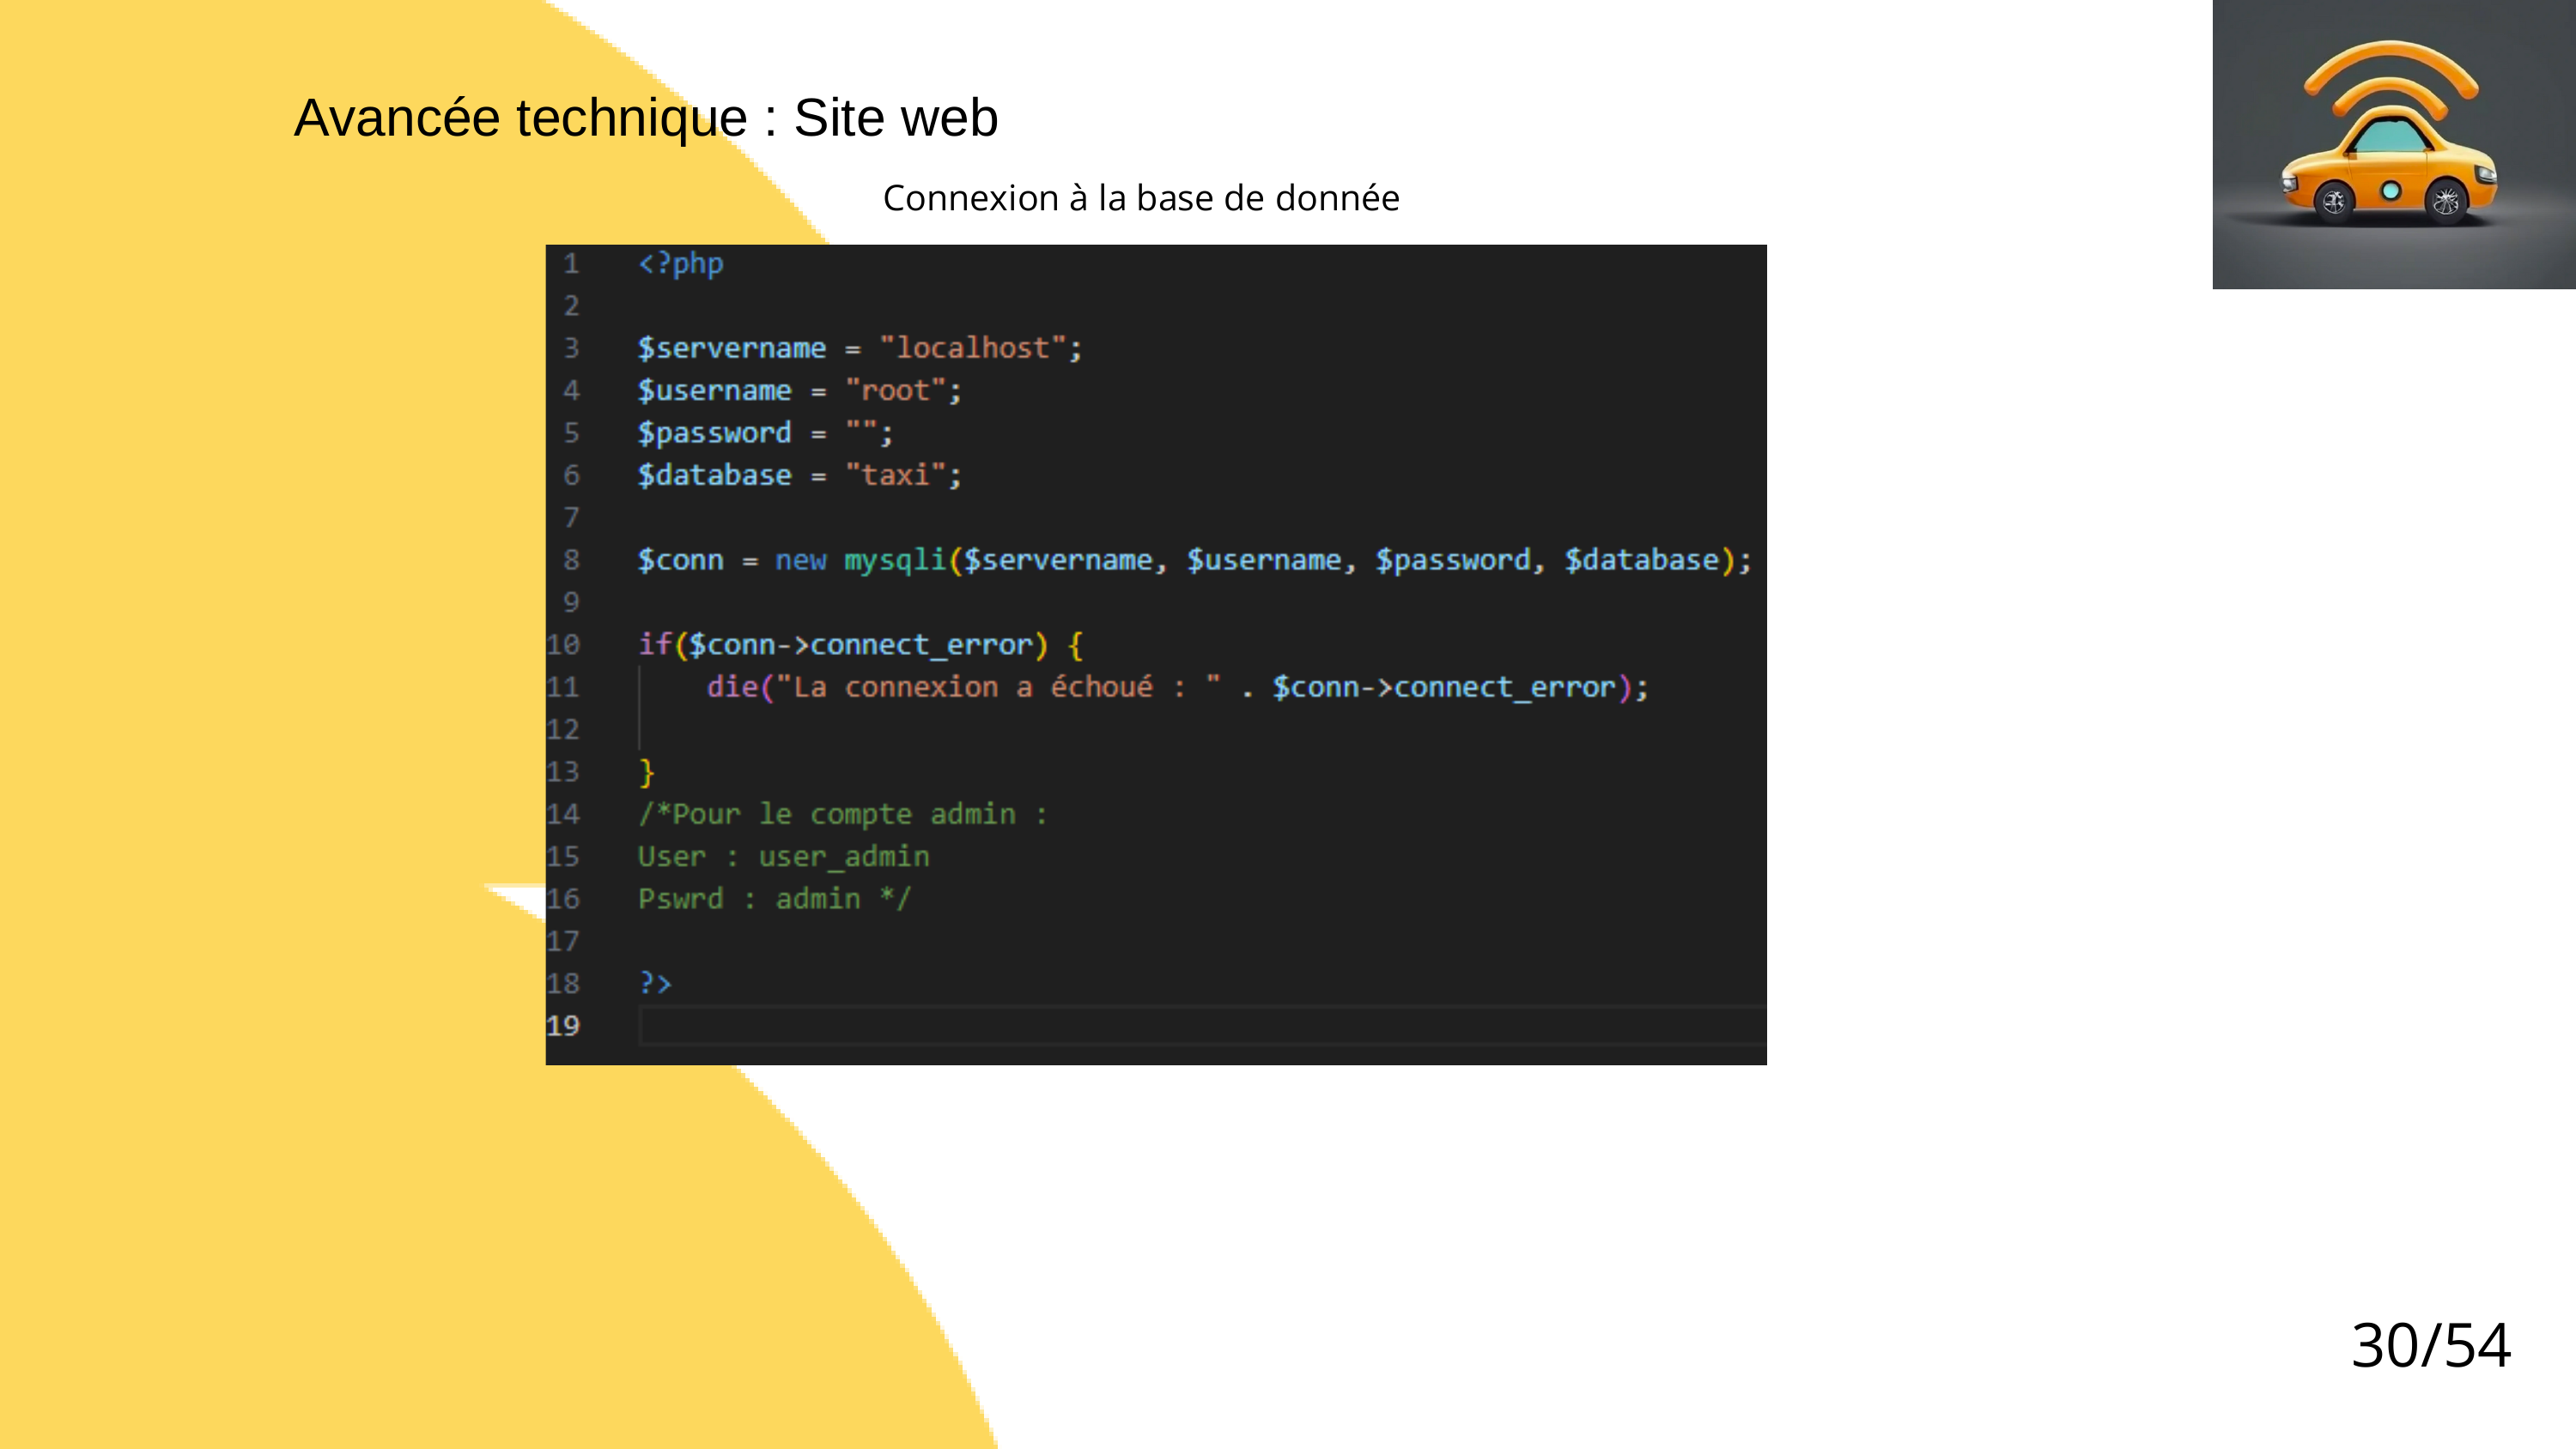

Avancée technique : Site web
Connexion à la base de donnée

30/54